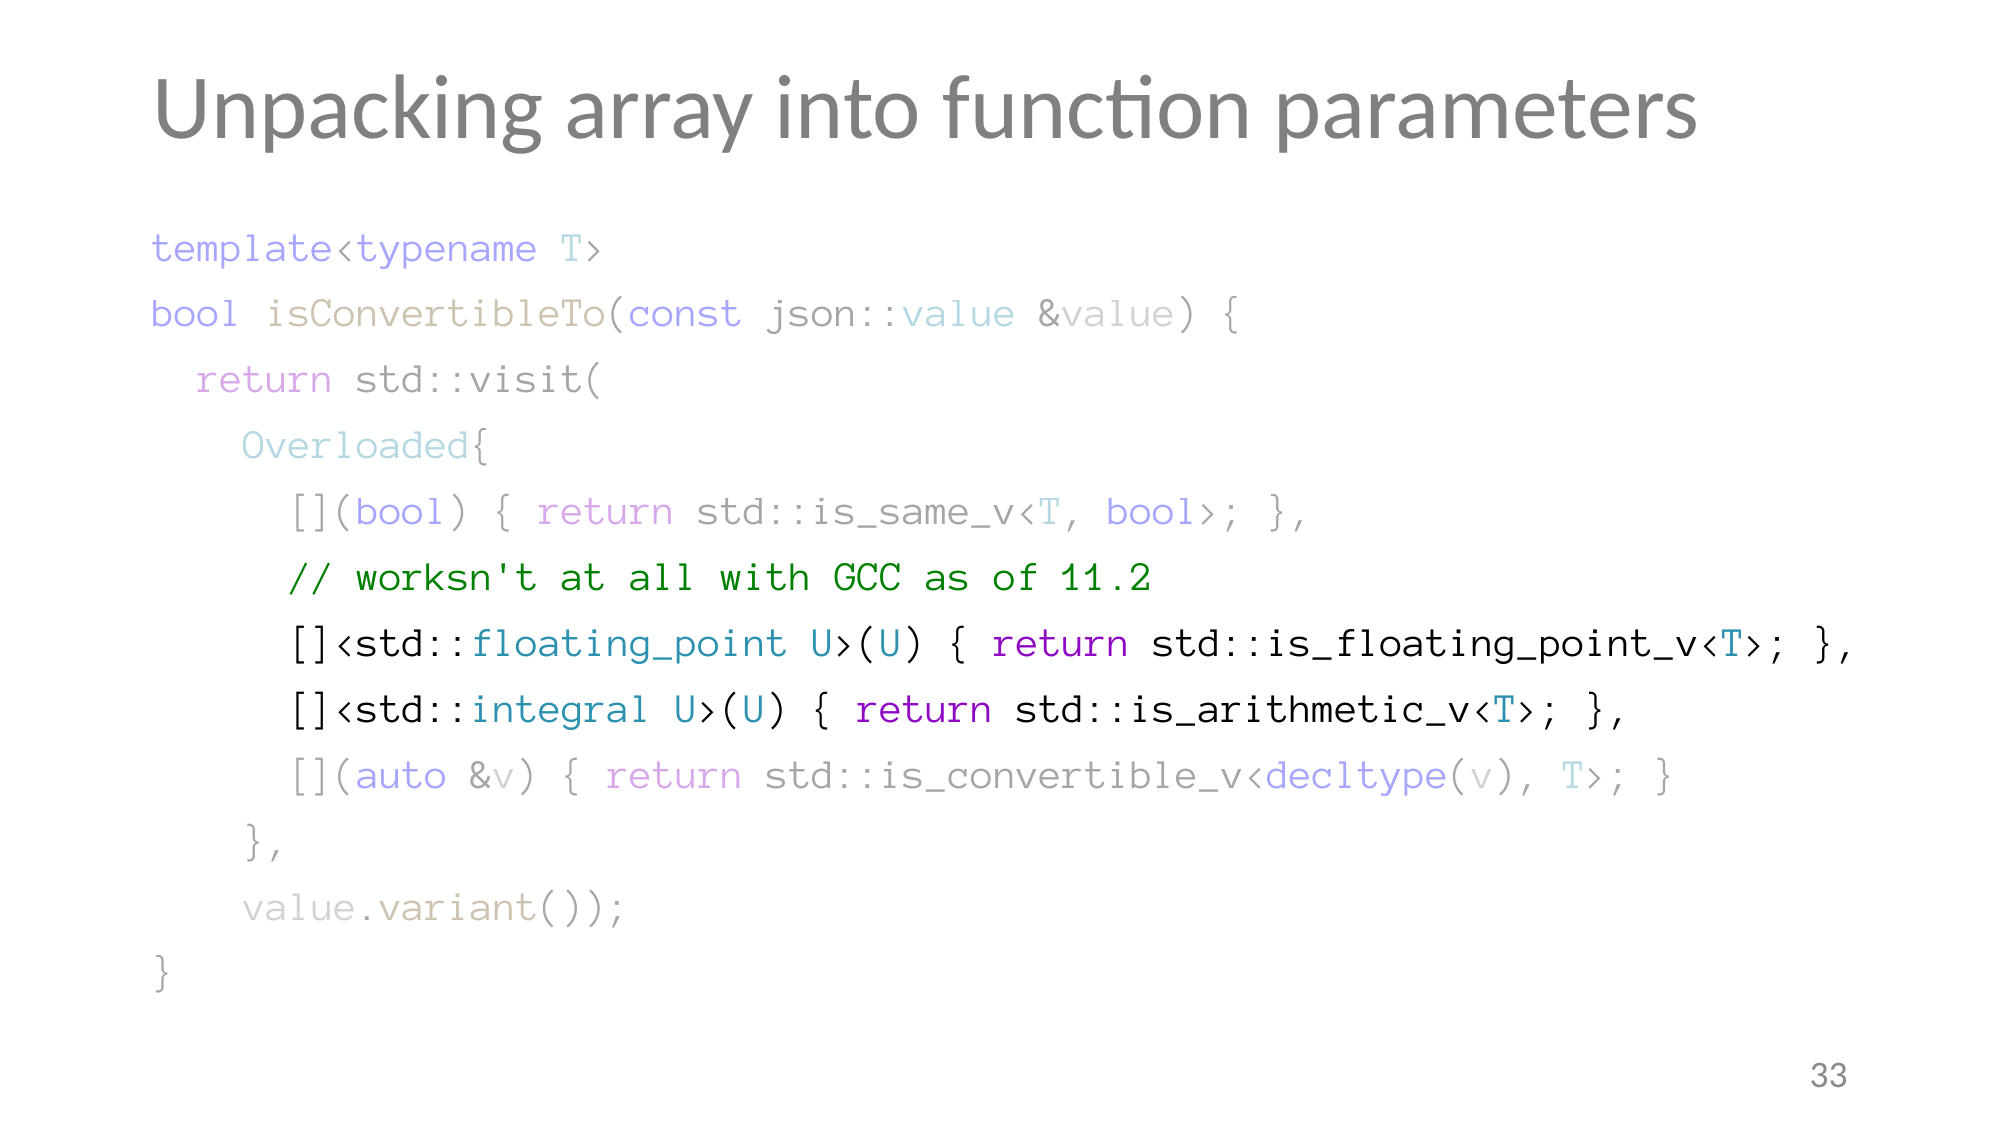

# Unpacking array into function parameters
template<typename T>
bool isConvertibleTo(const json::value &value) {
  return std::visit(
    Overloaded{
      [](bool) { return std::is_same_v<T, bool>; },
      // worksn't at all with GCC as of 11.2
      []<std::floating_point U>(U) { return std::is_floating_point_v<T>; },
      []<std::integral U>(U) { return std::is_arithmetic_v<T>; },
      [](auto &v) { return std::is_convertible_v<decltype(v), T>; }
    },
    value.variant());
}
33